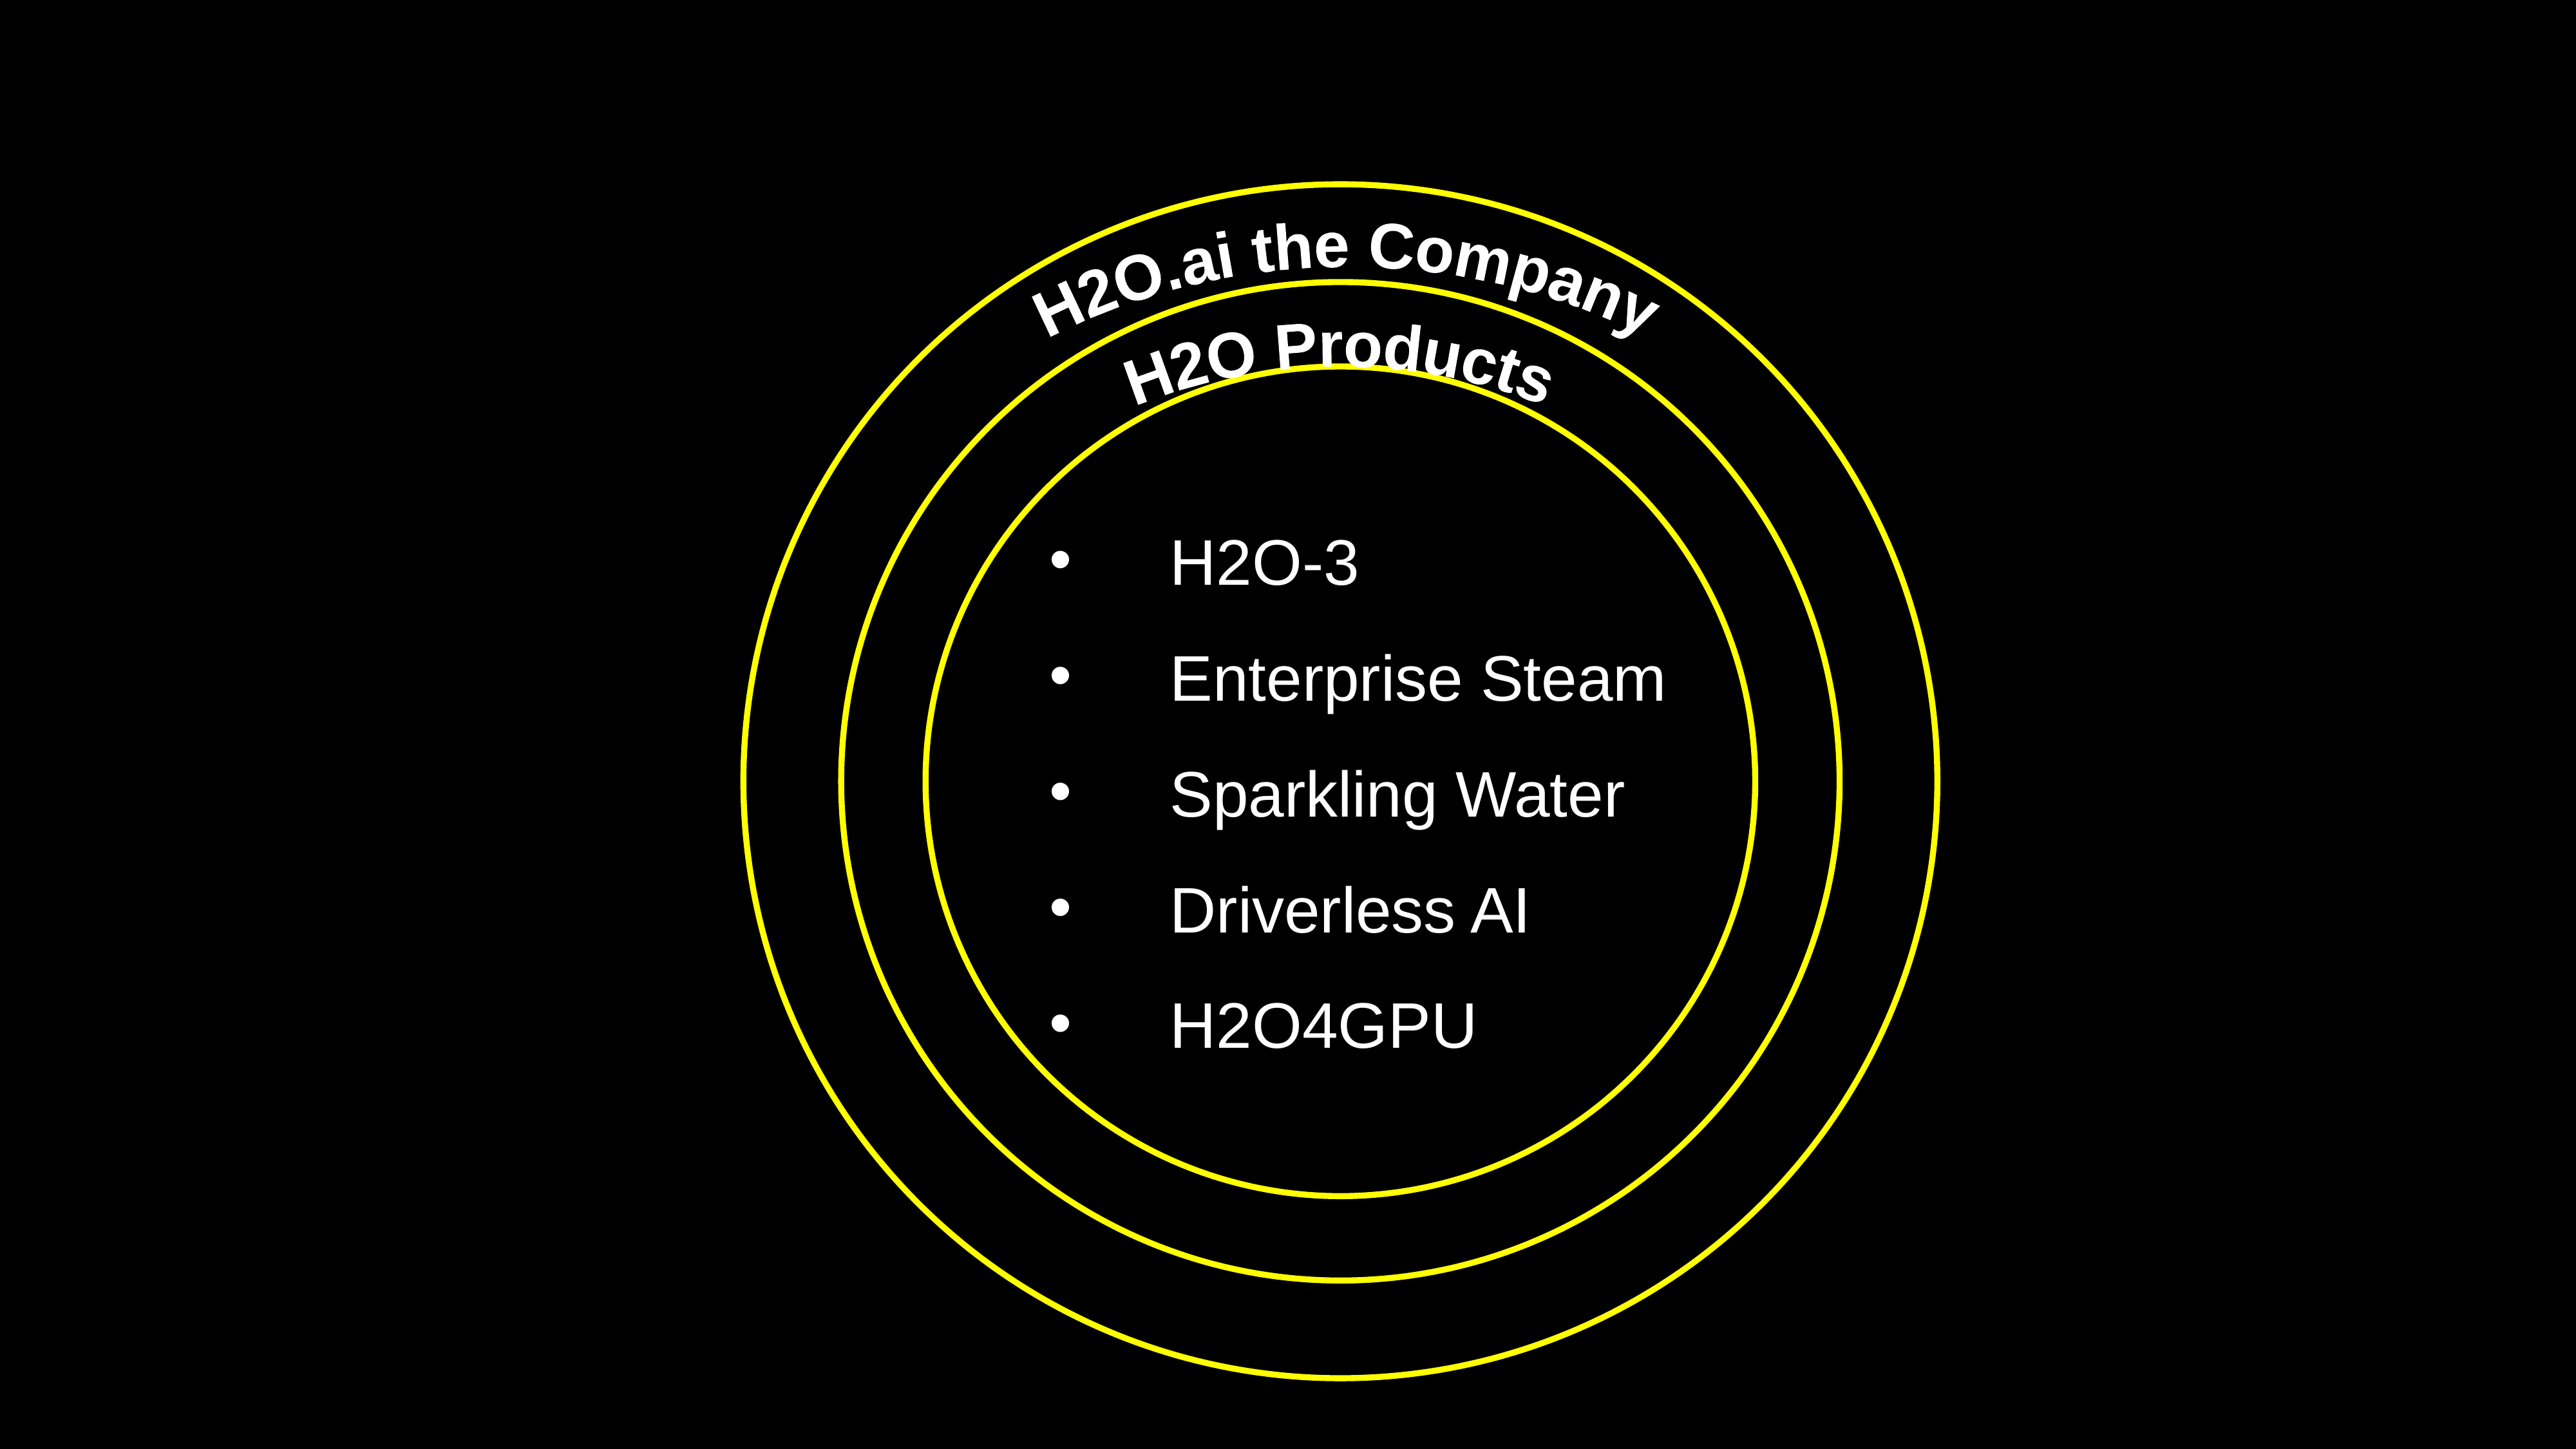

H2O.ai the Company

H2O Products

H2O-3
Enterprise Steam
Sparkling Water
Driverless AI
H2O4GPU